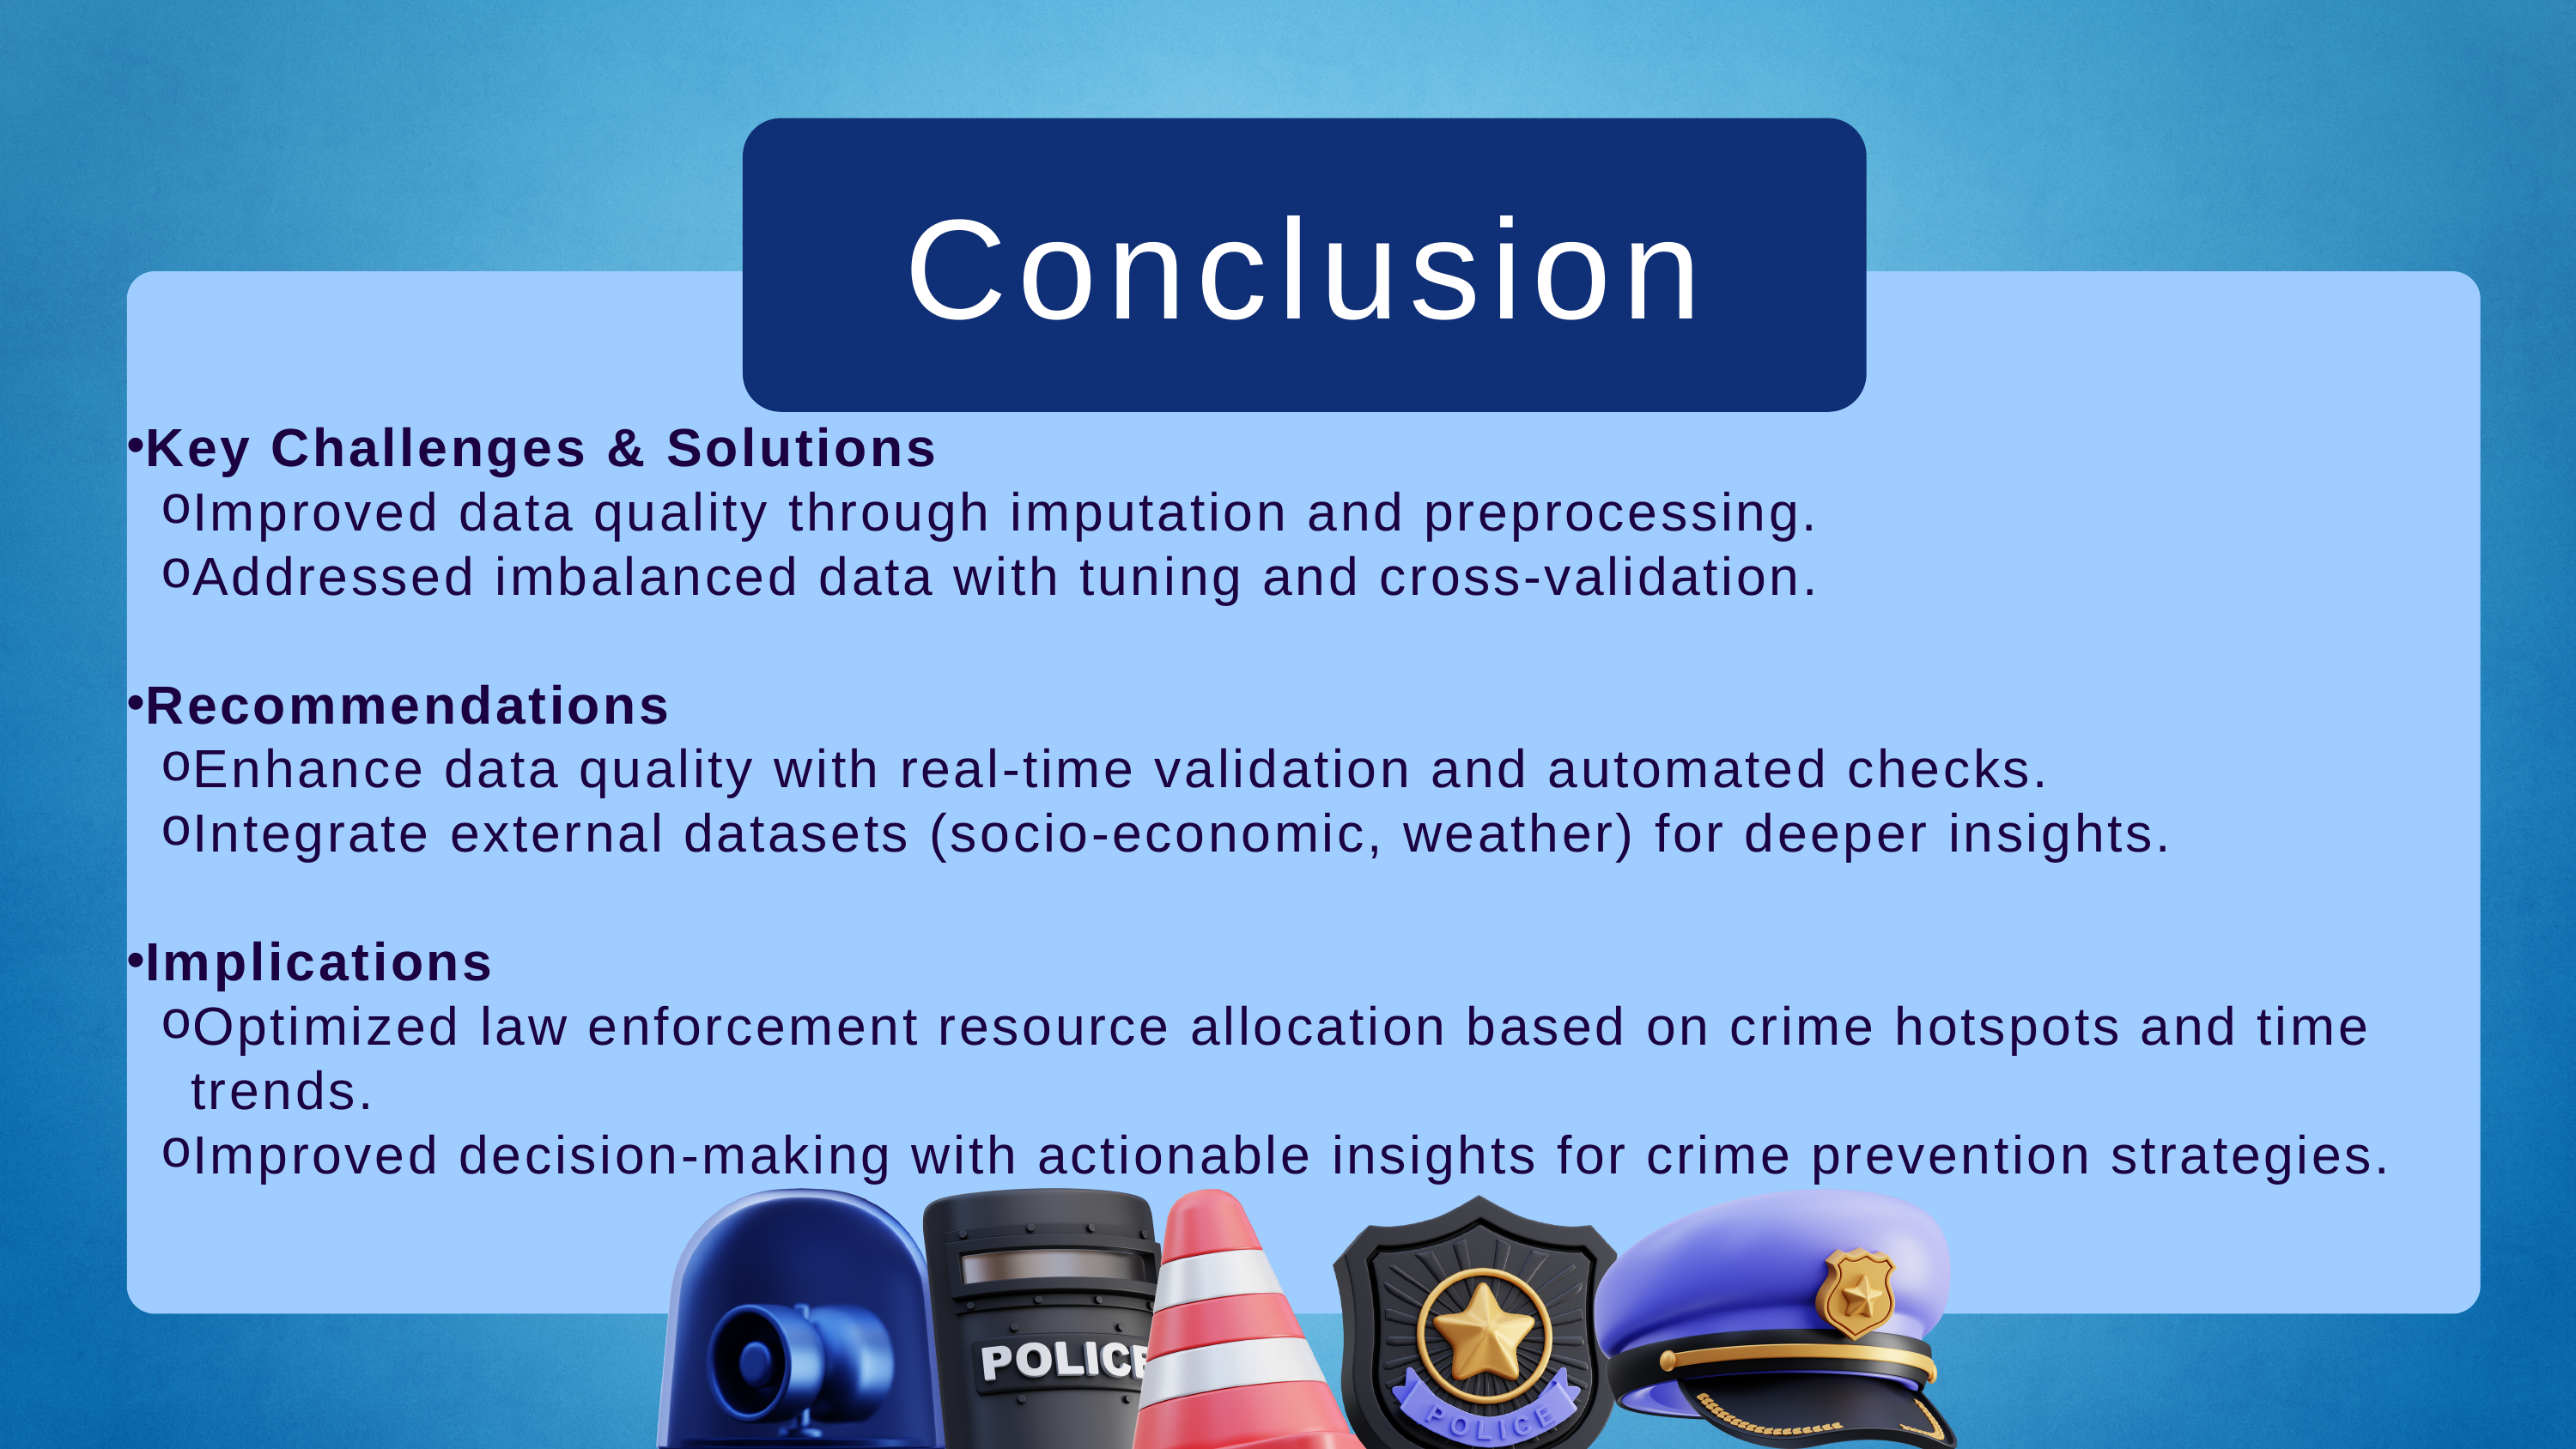

Conclusion

Key Challenges & Solutions
Improved data quality through imputation and preprocessing.
Addressed imbalanced data with tuning and cross-validation.

Recommendations
Enhance data quality with real-time validation and automated checks.
Integrate external datasets (socio-economic, weather) for deeper insights.

Implications
Optimized law enforcement resource allocation based on crime hotspots and time trends.
Improved decision-making with actionable insights for crime prevention strategies.